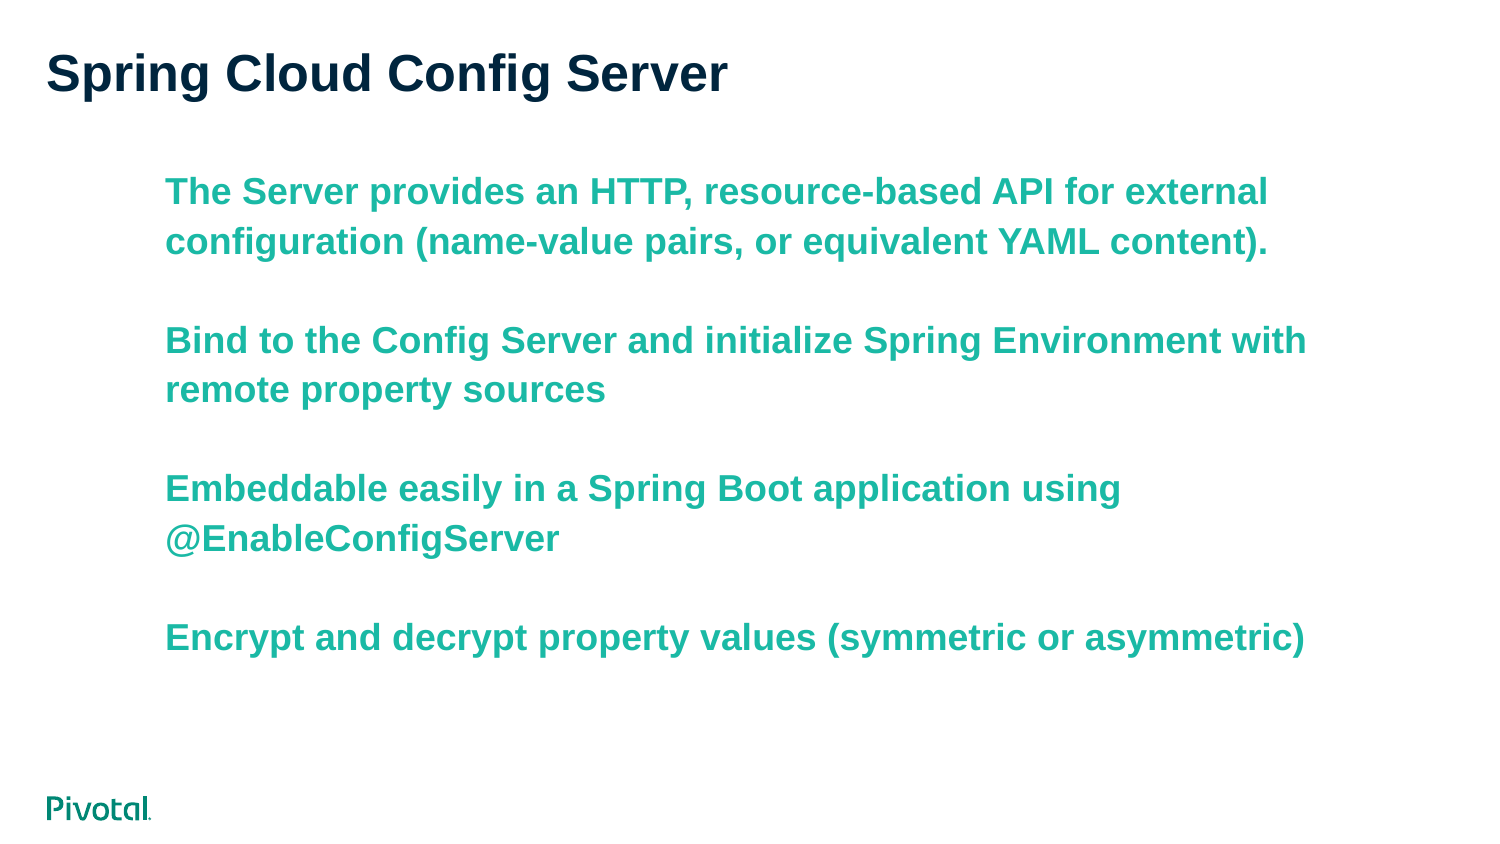

# Spring Cloud Config Server
The Server provides an HTTP, resource-based API for external configuration (name-value pairs, or equivalent YAML content).
Bind to the Config Server and initialize Spring Environment with remote property sources
Embeddable easily in a Spring Boot application using @EnableConfigServer
Encrypt and decrypt property values (symmetric or asymmetric)